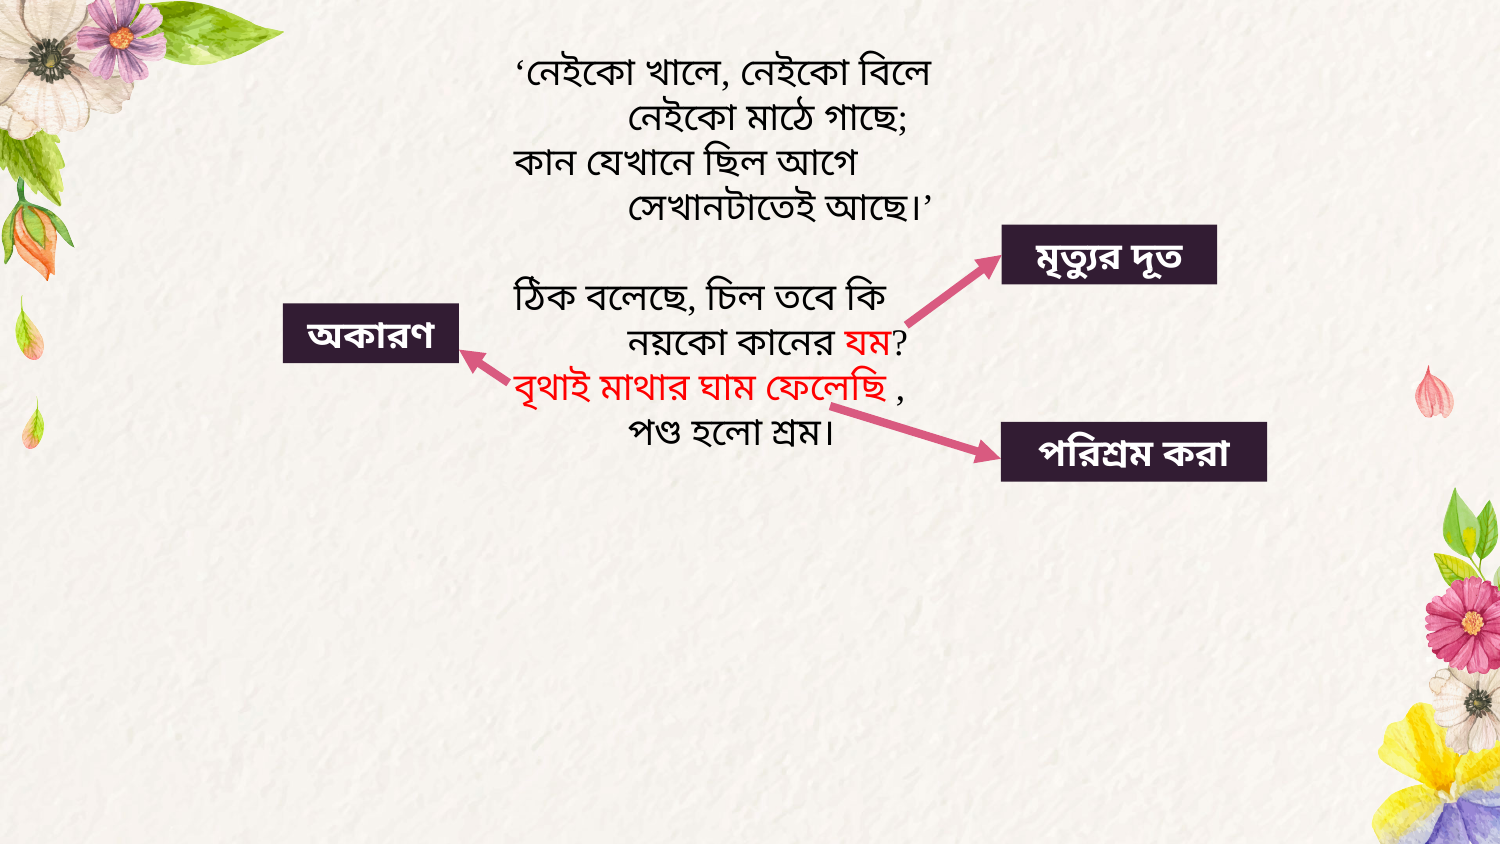

‘নেইকো খালে, নেইকো বিলে
            নেইকো মাঠে গাছে;
কান যেখানে ছিল আগে
            সেখানটাতেই আছে।’

ঠিক বলেছে, চিল তবে কি
            নয়কো কানের যম?
বৃথাই মাথার ঘাম ফেলেছি ,
            পণ্ড হলো শ্রম।
মৃত্যুর দূত
অকারণ
পরিশ্রম করা